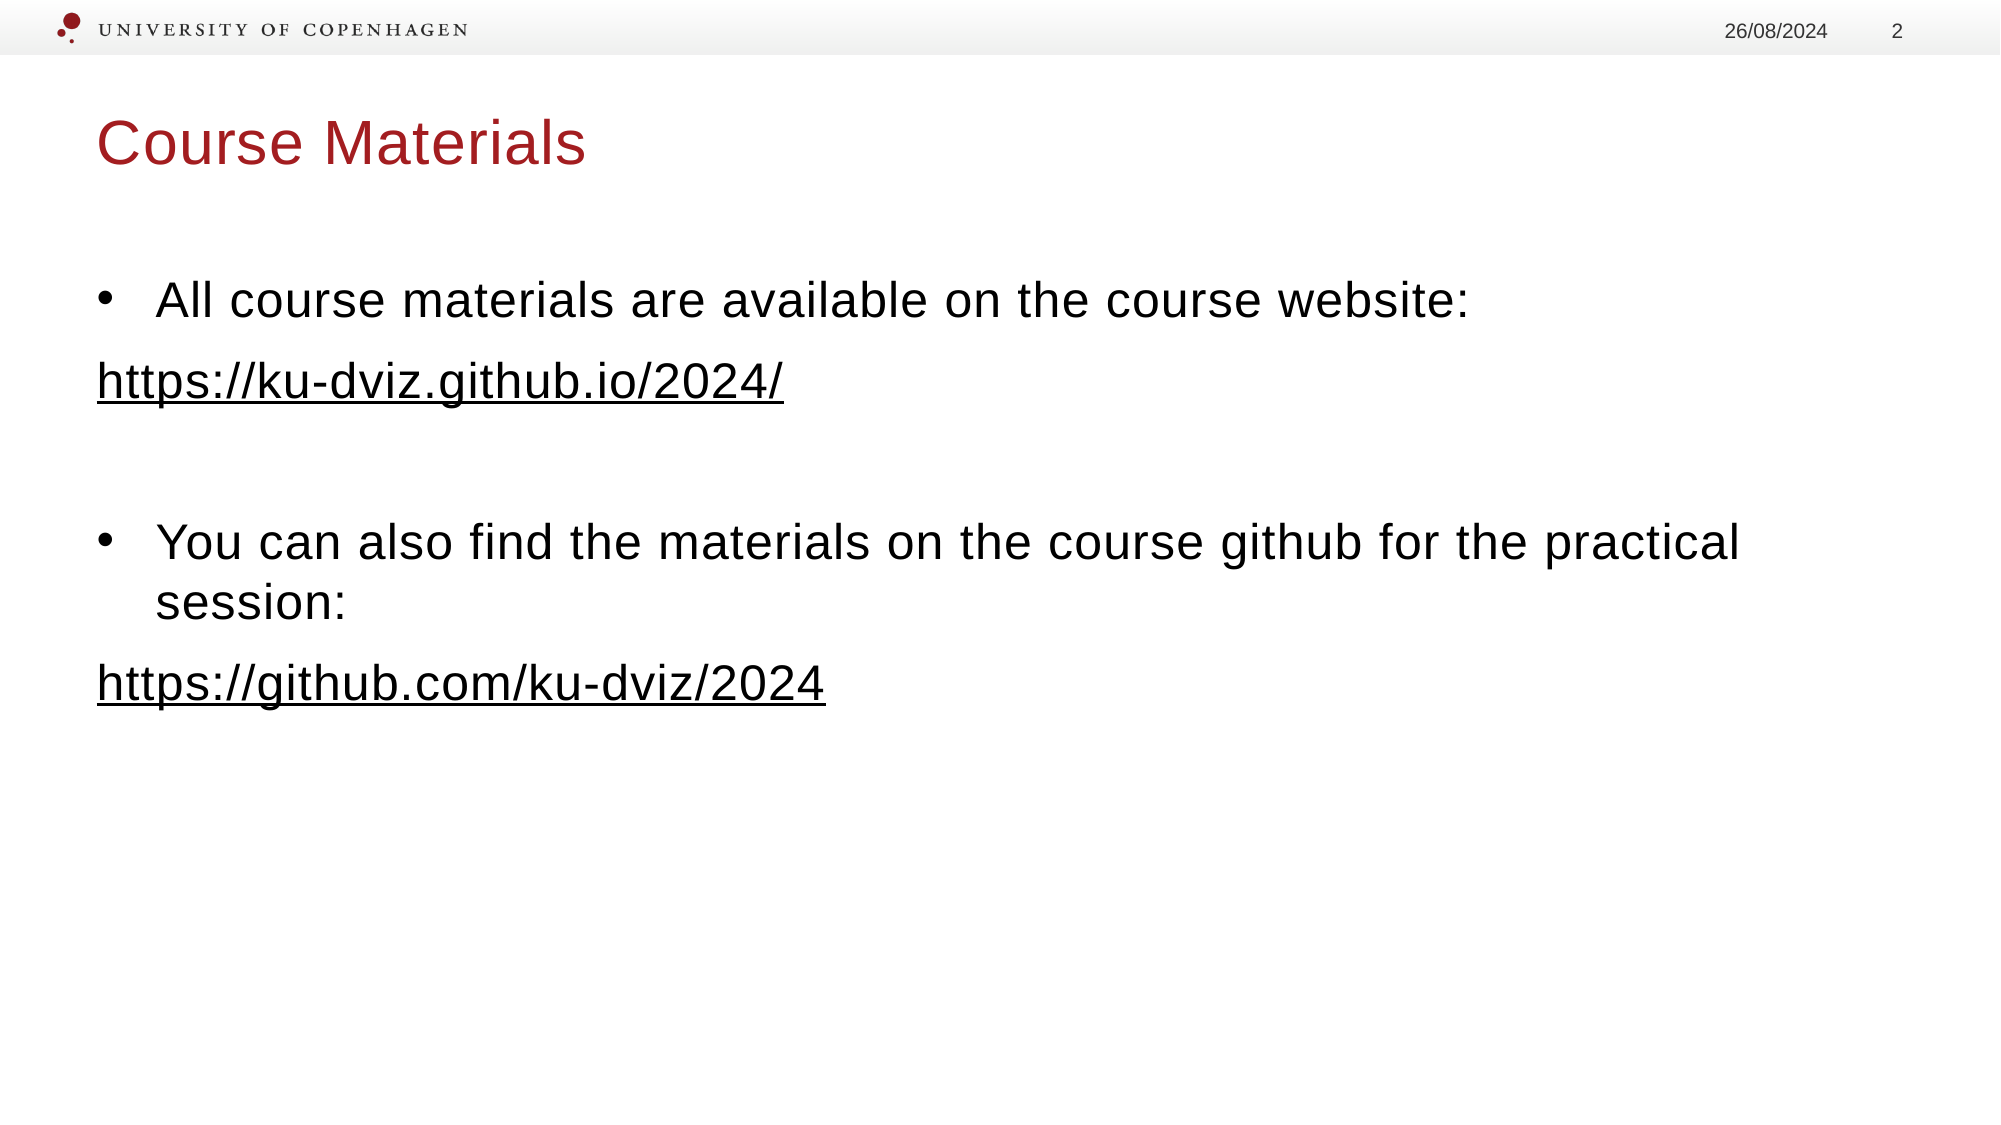

26/08/2024
2
# Course Materials
All course materials are available on the course website:
https://ku-dviz.github.io/2024/

You can also find the materials on the course github for the practical session:
https://github.com/ku-dviz/2024